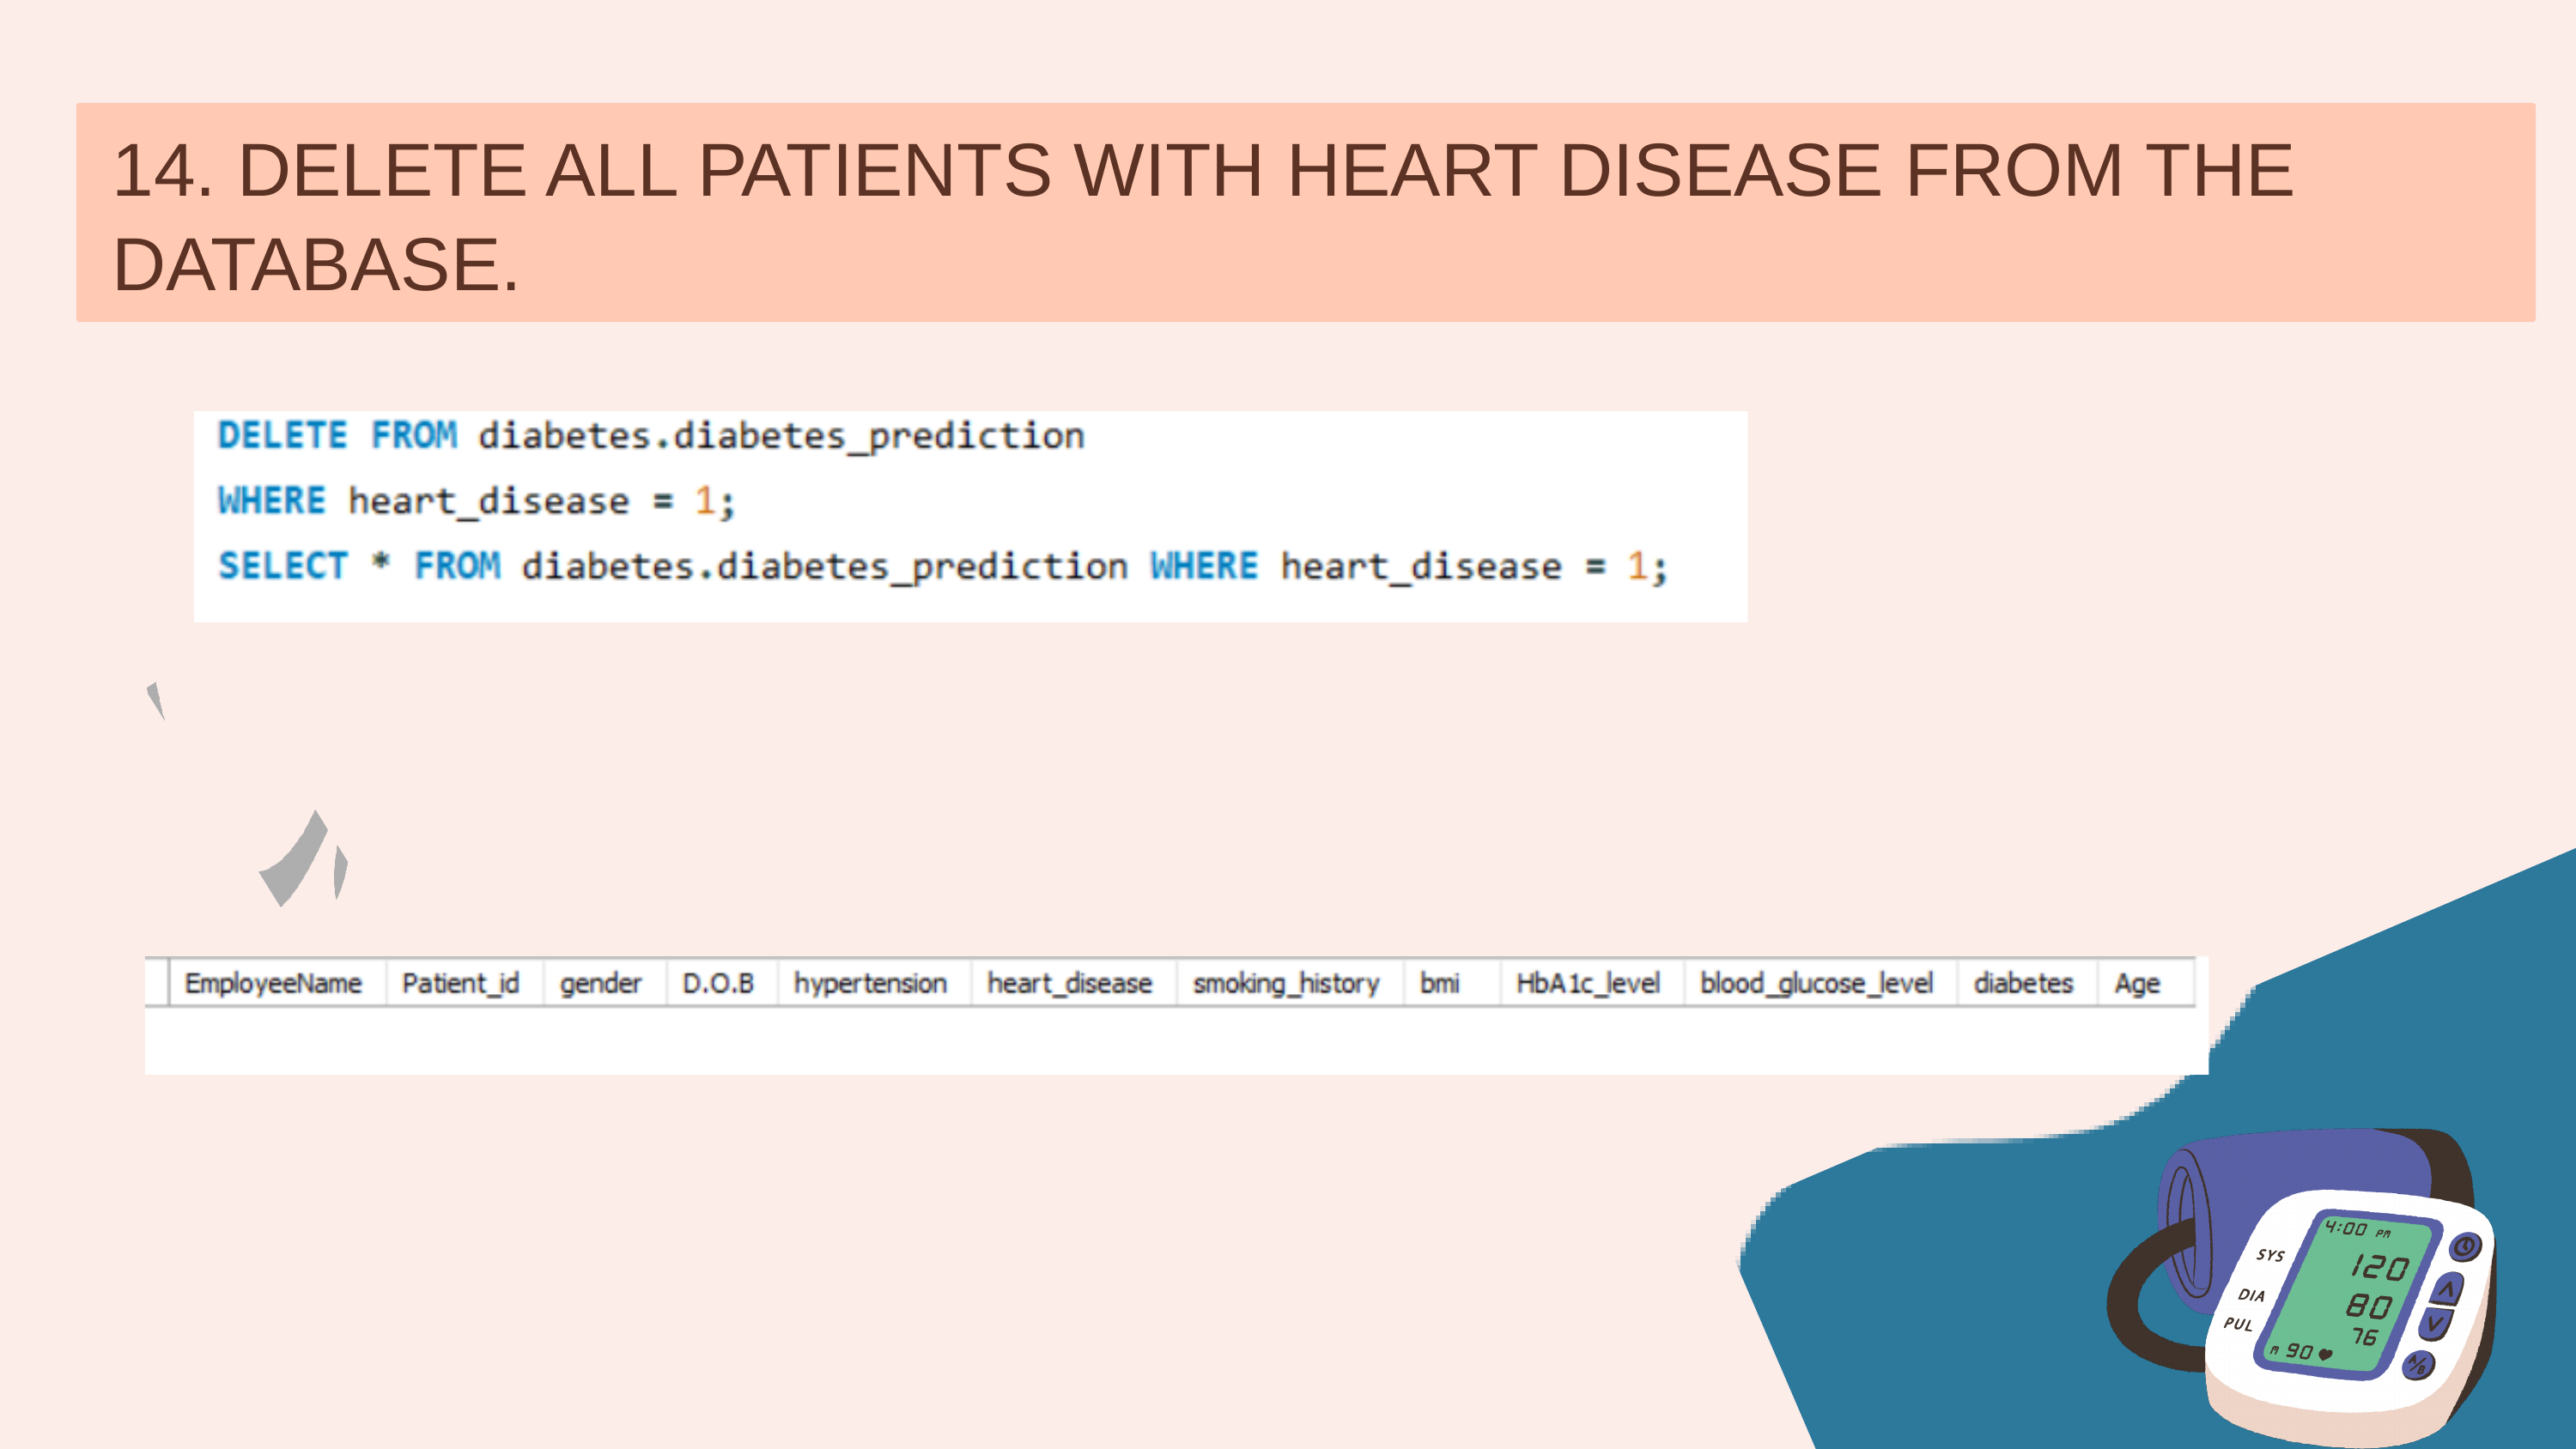

14. DELETE ALL PATIENTS WITH HEART DISEASE FROM THE DATABASE.